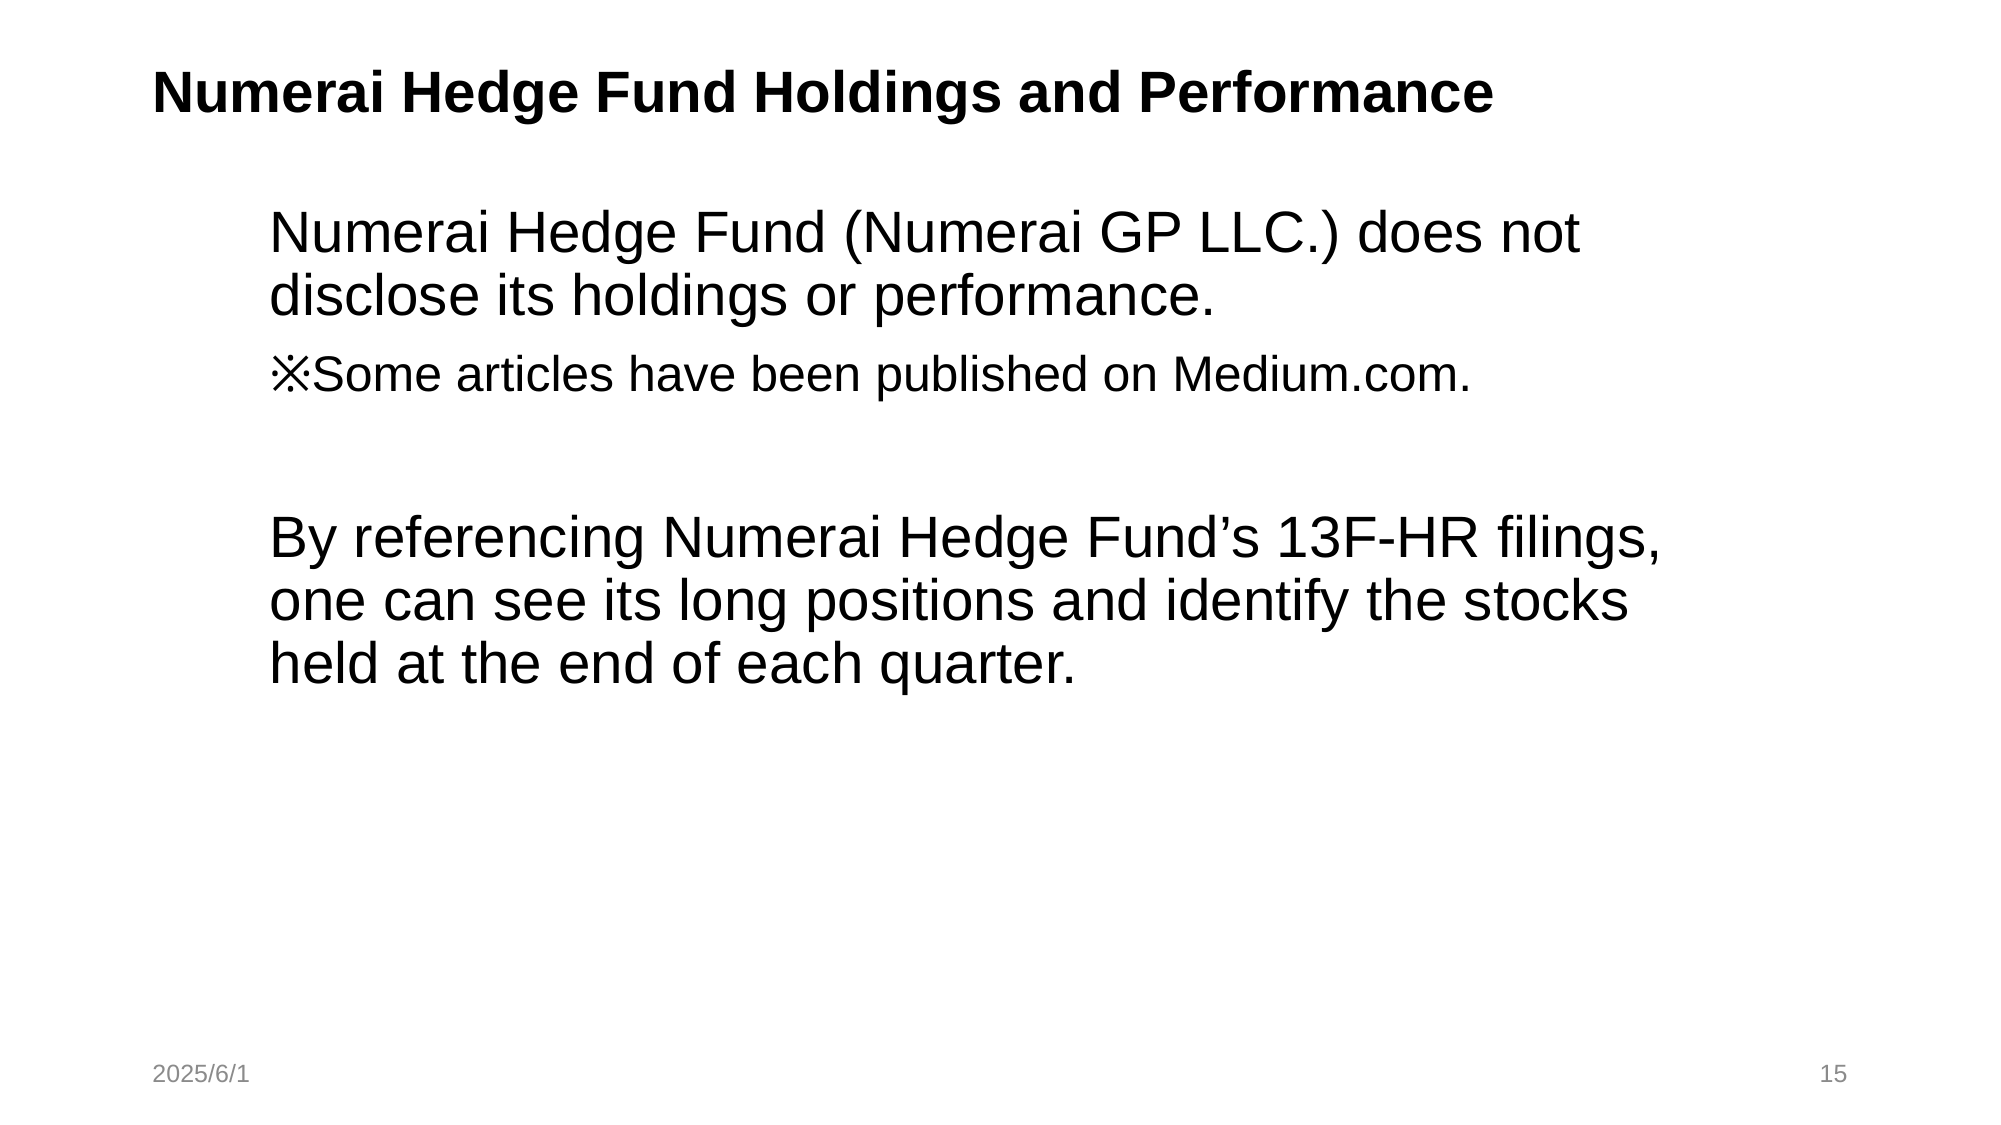

# Numerai Hedge Fund Holdings and Performance
Numerai Hedge Fund (Numerai GP LLC.) does not disclose its holdings or performance.
※Some articles have been published on Medium.com.

By referencing Numerai Hedge Fund’s 13F-HR filings, one can see its long positions and identify the stocks held at the end of each quarter.

2025/6/1
15